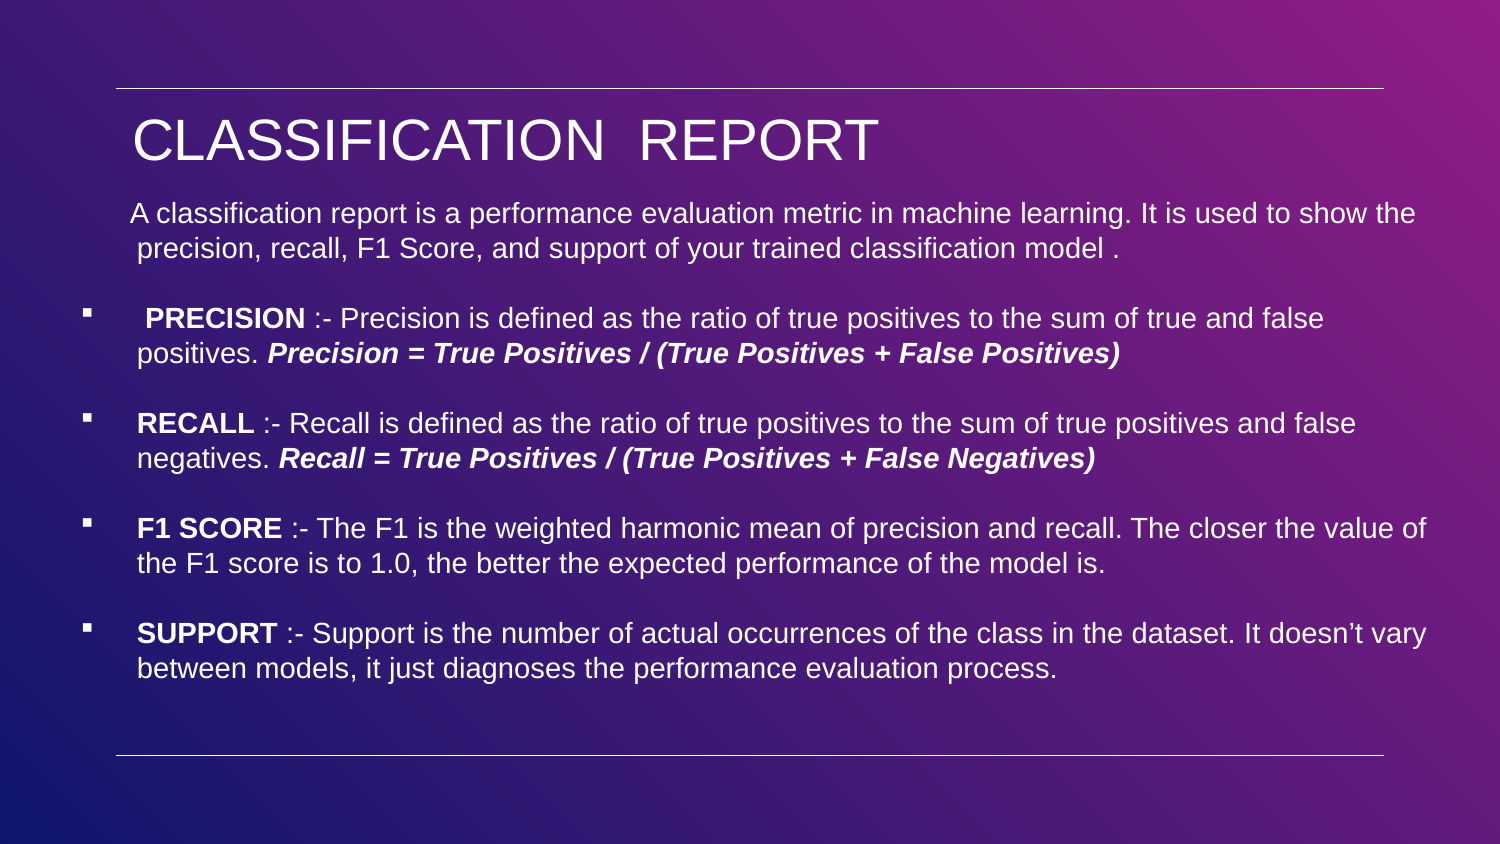

# CLASSIFICATION  REPORT
      A classification report is a performance evaluation metric in machine learning. It is used to show the precision, recall, F1 Score, and support of your trained classification model .

 PRECISION :- Precision is defined as the ratio of true positives to the sum of true and false positives. Precision = True Positives / (True Positives + False Positives)

RECALL :- Recall is defined as the ratio of true positives to the sum of true positives and false negatives. Recall = True Positives / (True Positives + False Negatives)

F1 SCORE :- The F1 is the weighted harmonic mean of precision and recall. The closer the value of the F1 score is to 1.0, the better the expected performance of the model is.

SUPPORT :- Support is the number of actual occurrences of the class in the dataset. It doesn’t vary between models, it just diagnoses the performance evaluation process.